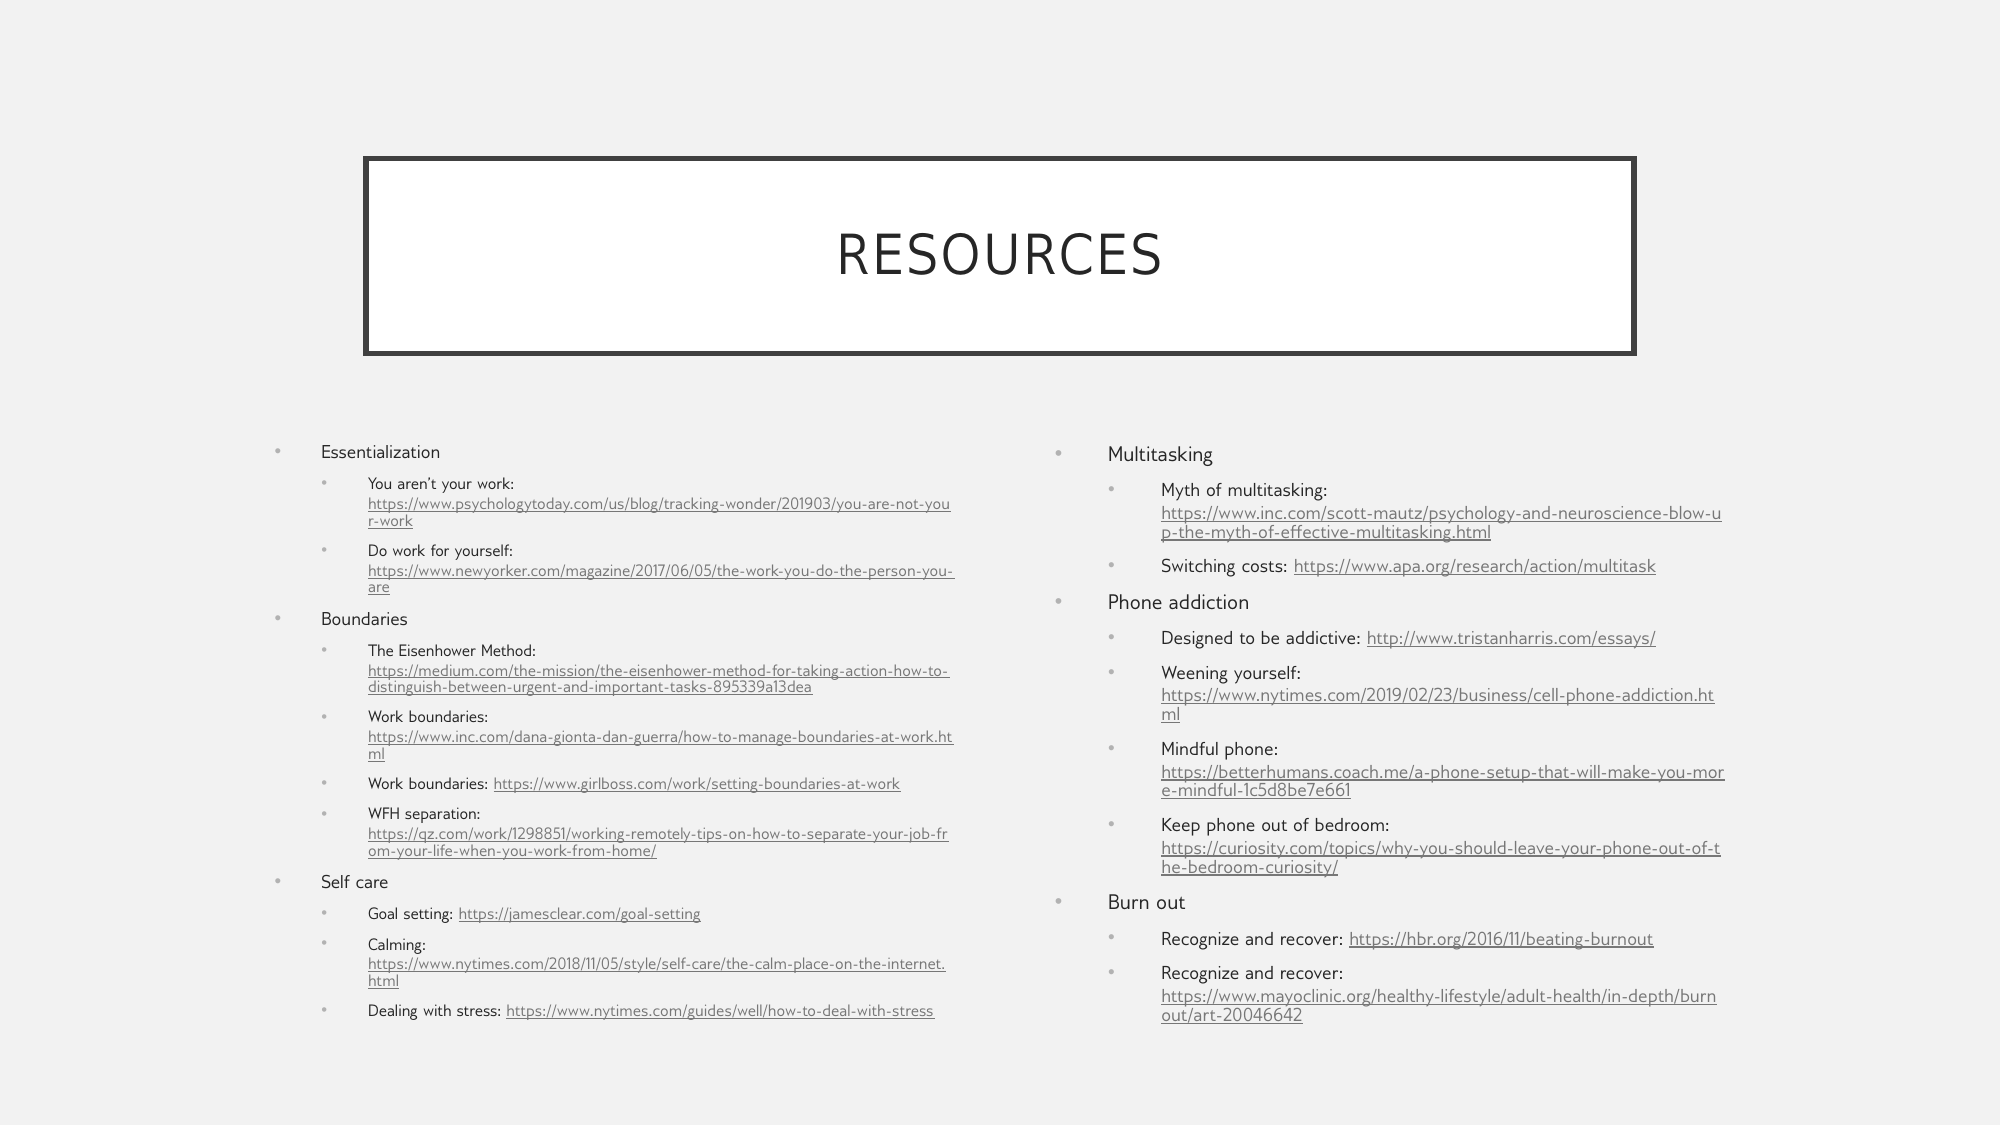

# Resources
Essentialization
You aren’t your work: https://www.psychologytoday.com/us/blog/tracking-wonder/201903/you-are-not-your-work
Do work for yourself: https://www.newyorker.com/magazine/2017/06/05/the-work-you-do-the-person-you-are
Boundaries
The Eisenhower Method: https://medium.com/the-mission/the-eisenhower-method-for-taking-action-how-to-distinguish-between-urgent-and-important-tasks-895339a13dea
Work boundaries: https://www.inc.com/dana-gionta-dan-guerra/how-to-manage-boundaries-at-work.html
Work boundaries: https://www.girlboss.com/work/setting-boundaries-at-work
WFH separation: https://qz.com/work/1298851/working-remotely-tips-on-how-to-separate-your-job-from-your-life-when-you-work-from-home/
Self care
Goal setting: https://jamesclear.com/goal-setting
Calming: https://www.nytimes.com/2018/11/05/style/self-care/the-calm-place-on-the-internet.html
Dealing with stress: https://www.nytimes.com/guides/well/how-to-deal-with-stress
Multitasking
Myth of multitasking: https://www.inc.com/scott-mautz/psychology-and-neuroscience-blow-up-the-myth-of-effective-multitasking.html
Switching costs: https://www.apa.org/research/action/multitask
Phone addiction
Designed to be addictive: http://www.tristanharris.com/essays/
Weening yourself: https://www.nytimes.com/2019/02/23/business/cell-phone-addiction.html
Mindful phone: https://betterhumans.coach.me/a-phone-setup-that-will-make-you-more-mindful-1c5d8be7e661
Keep phone out of bedroom: https://curiosity.com/topics/why-you-should-leave-your-phone-out-of-the-bedroom-curiosity/
Burn out
Recognize and recover: https://hbr.org/2016/11/beating-burnout
Recognize and recover: https://www.mayoclinic.org/healthy-lifestyle/adult-health/in-depth/burnout/art-20046642